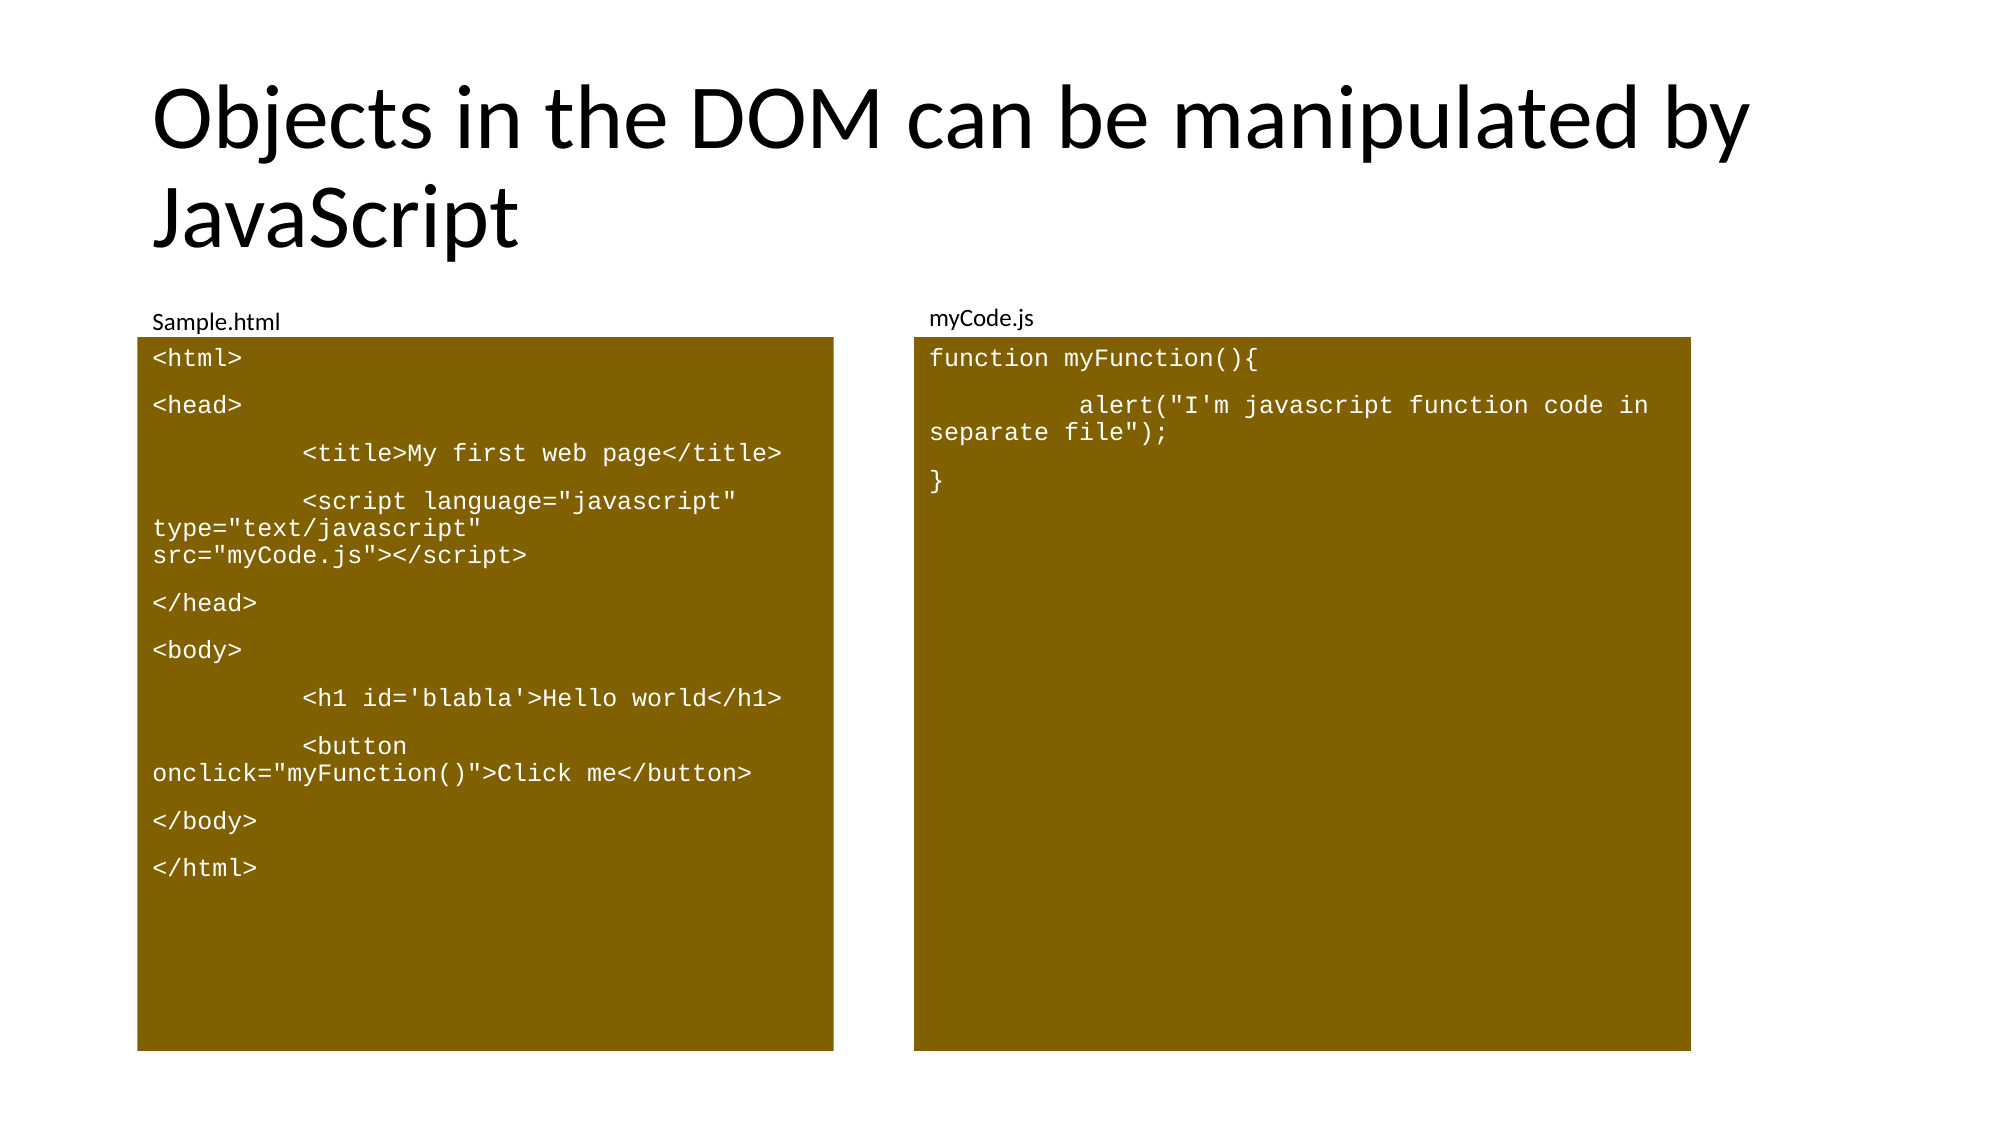

# Objects in the DOM can be manipulated by JavaScript
myCode.js
Sample.html
<html>
<head>
	<title>My first web page</title>
	<script language="javascript" type="text/javascript" src="myCode.js"></script>
</head>
<body>
	<h1 id='blabla'>Hello world</h1>
	<button onclick="myFunction()">Click me</button>
</body>
</html>

function myFunction(){
	alert("I'm javascript function code in separate file");
}